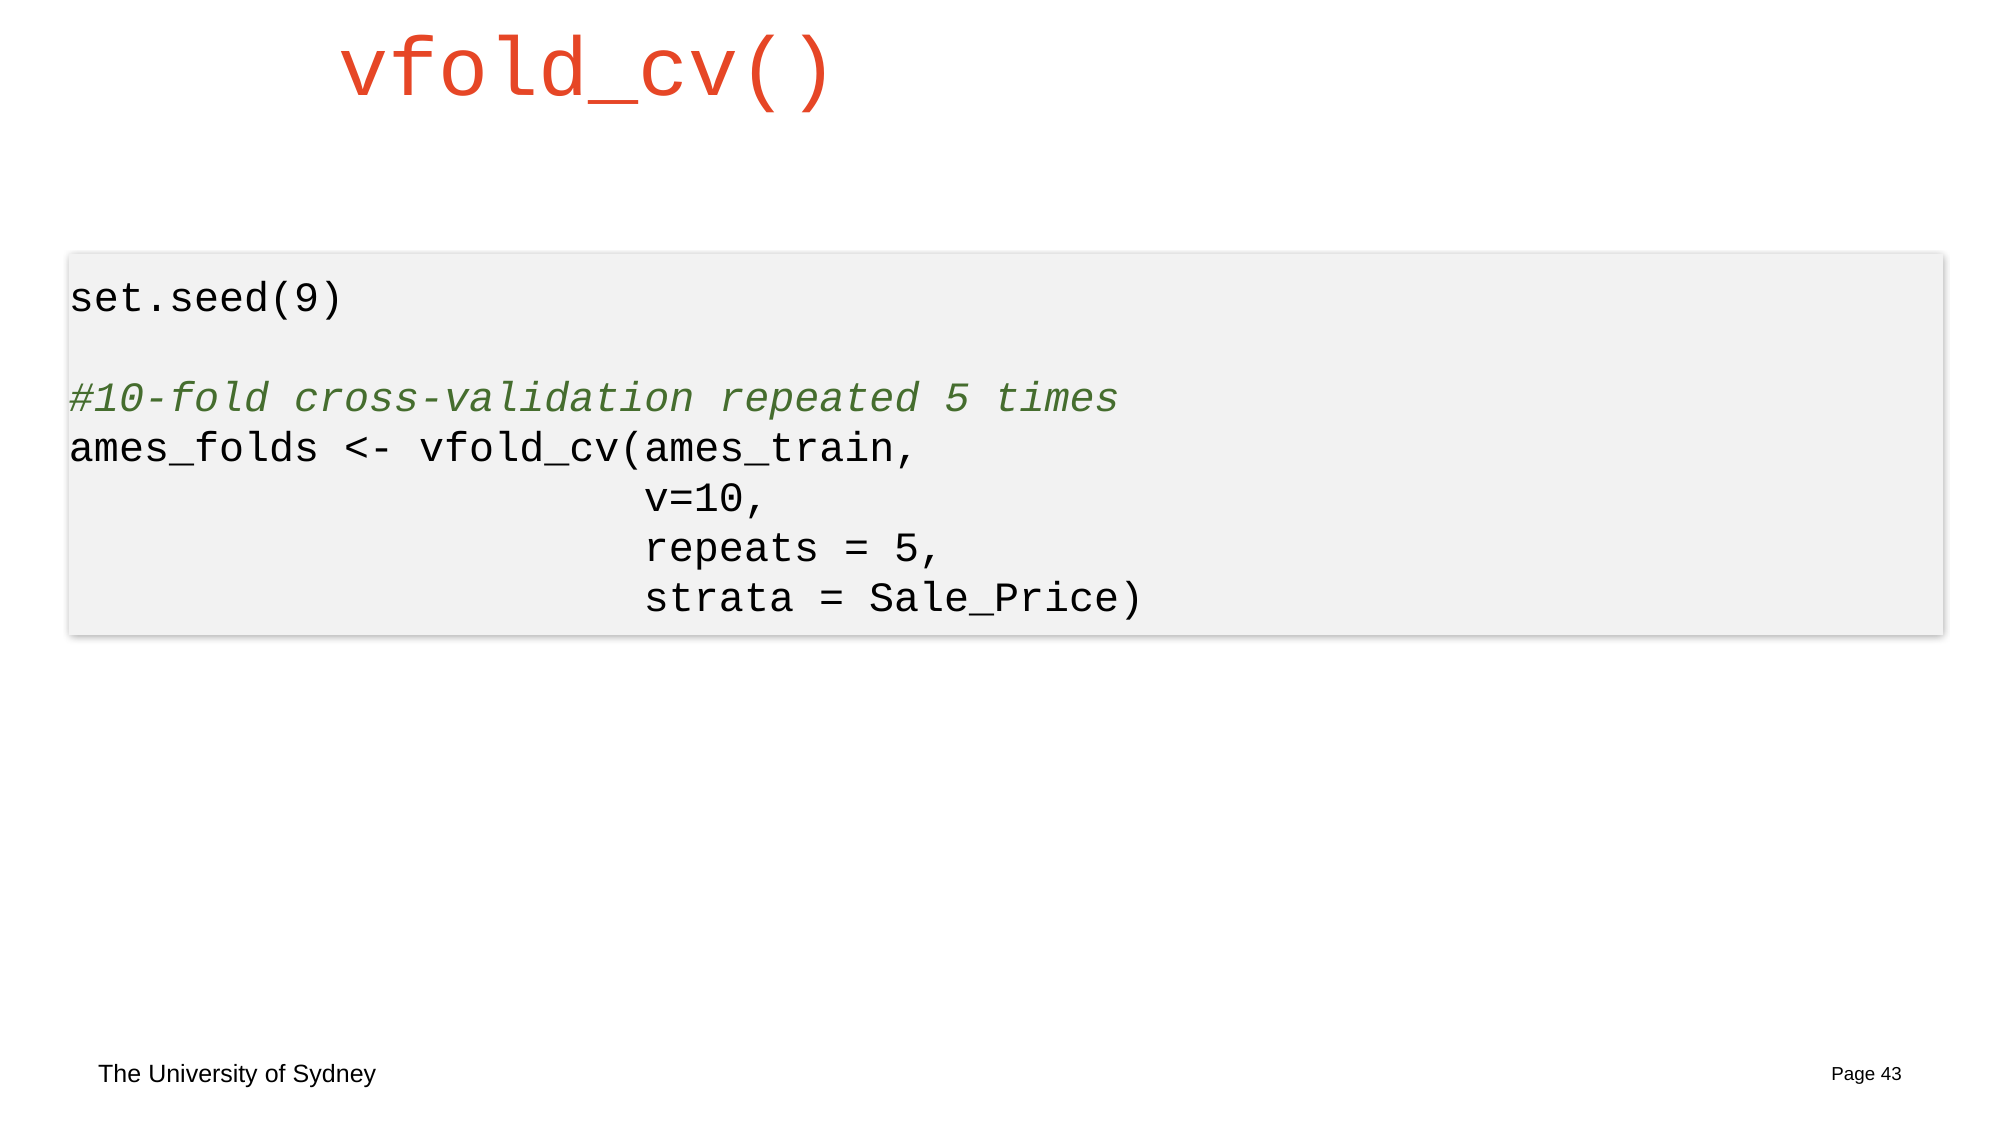

# vfold_cv()
set.seed(9)

#10-fold cross-validation repeated 5 times
ames_folds <- vfold_cv(ames_train,
			     v=10,
                       repeats = 5,
			     strata = Sale_Price)